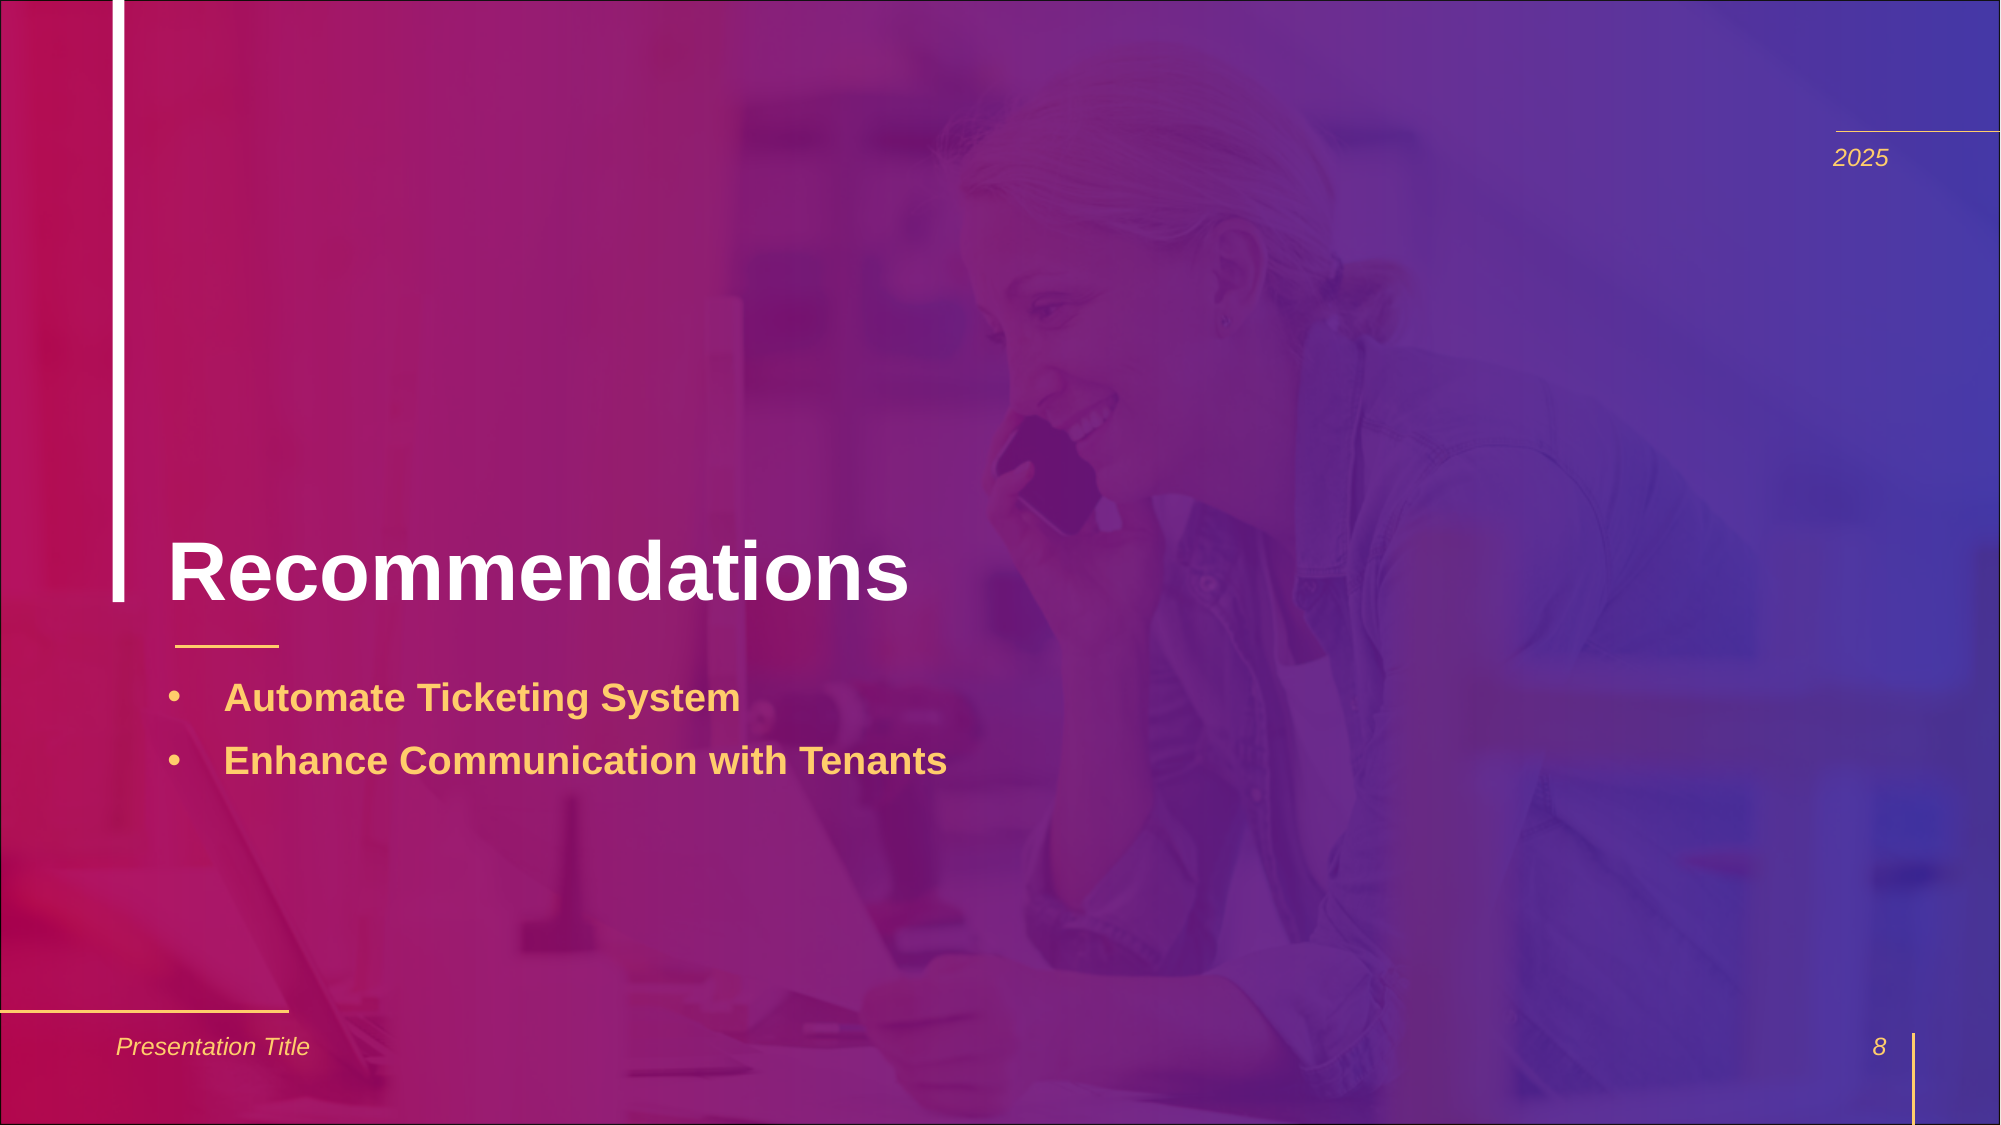

2025
# Recommendations
Automate Ticketing System
Enhance Communication with Tenants

Presentation Title
8